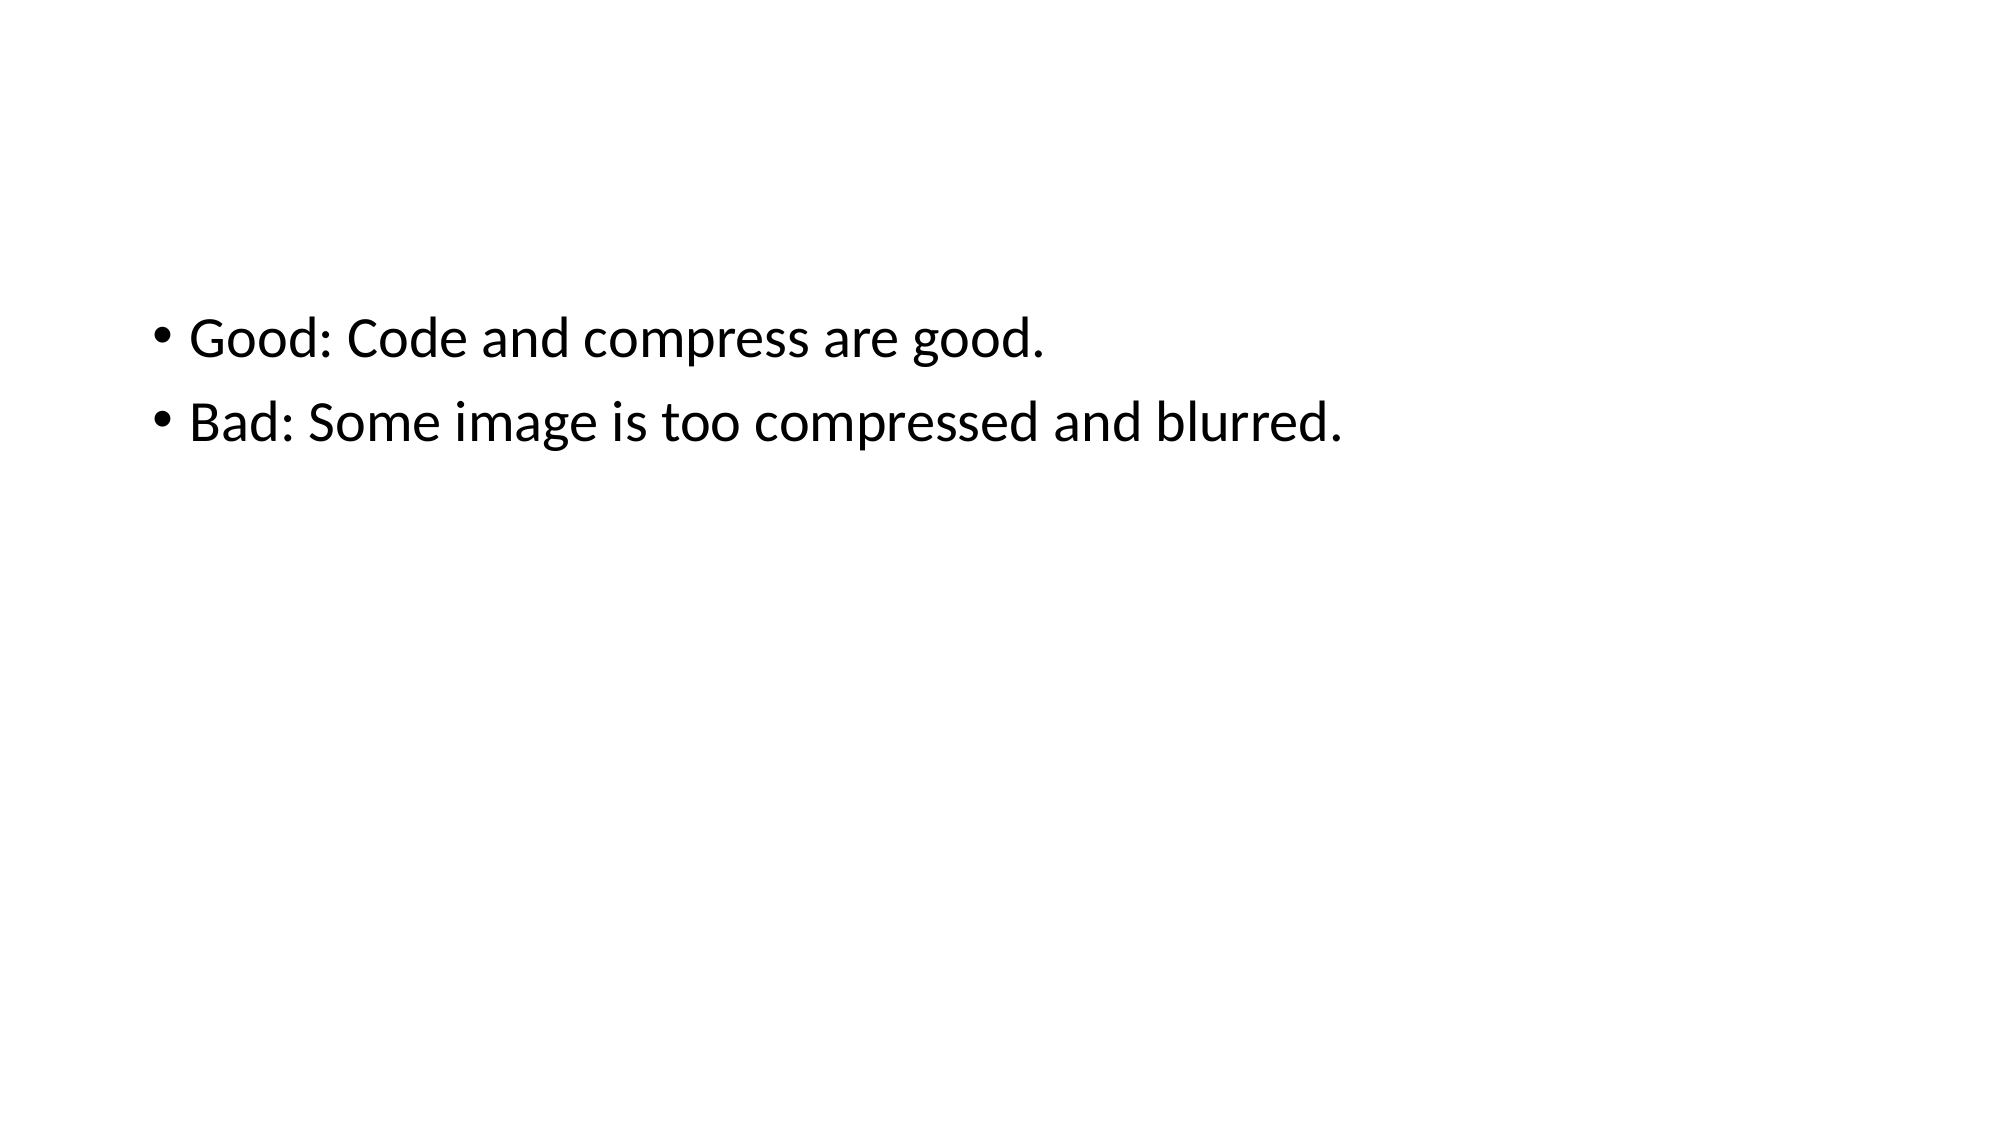

#
Good: Code and compress are good.
Bad: Some image is too compressed and blurred.